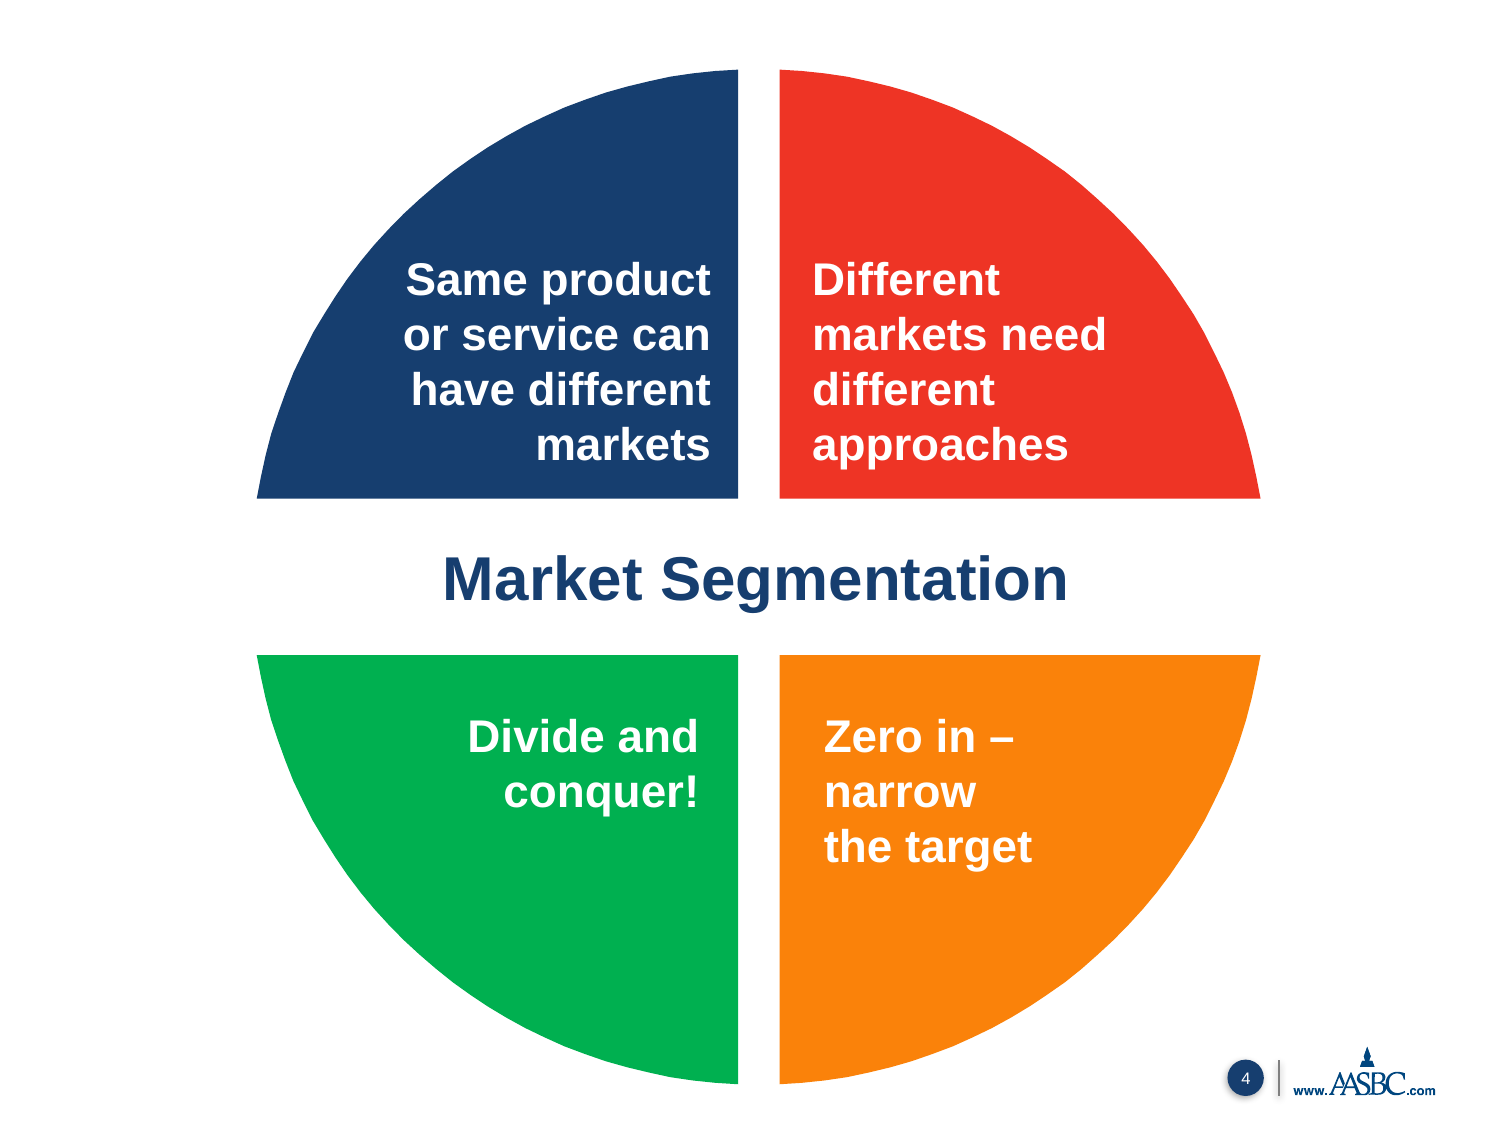

Same product or service can have different markets
Different markets need different approaches

Market Segmentation

Divide and conquer!
Zero in –
narrow
the target